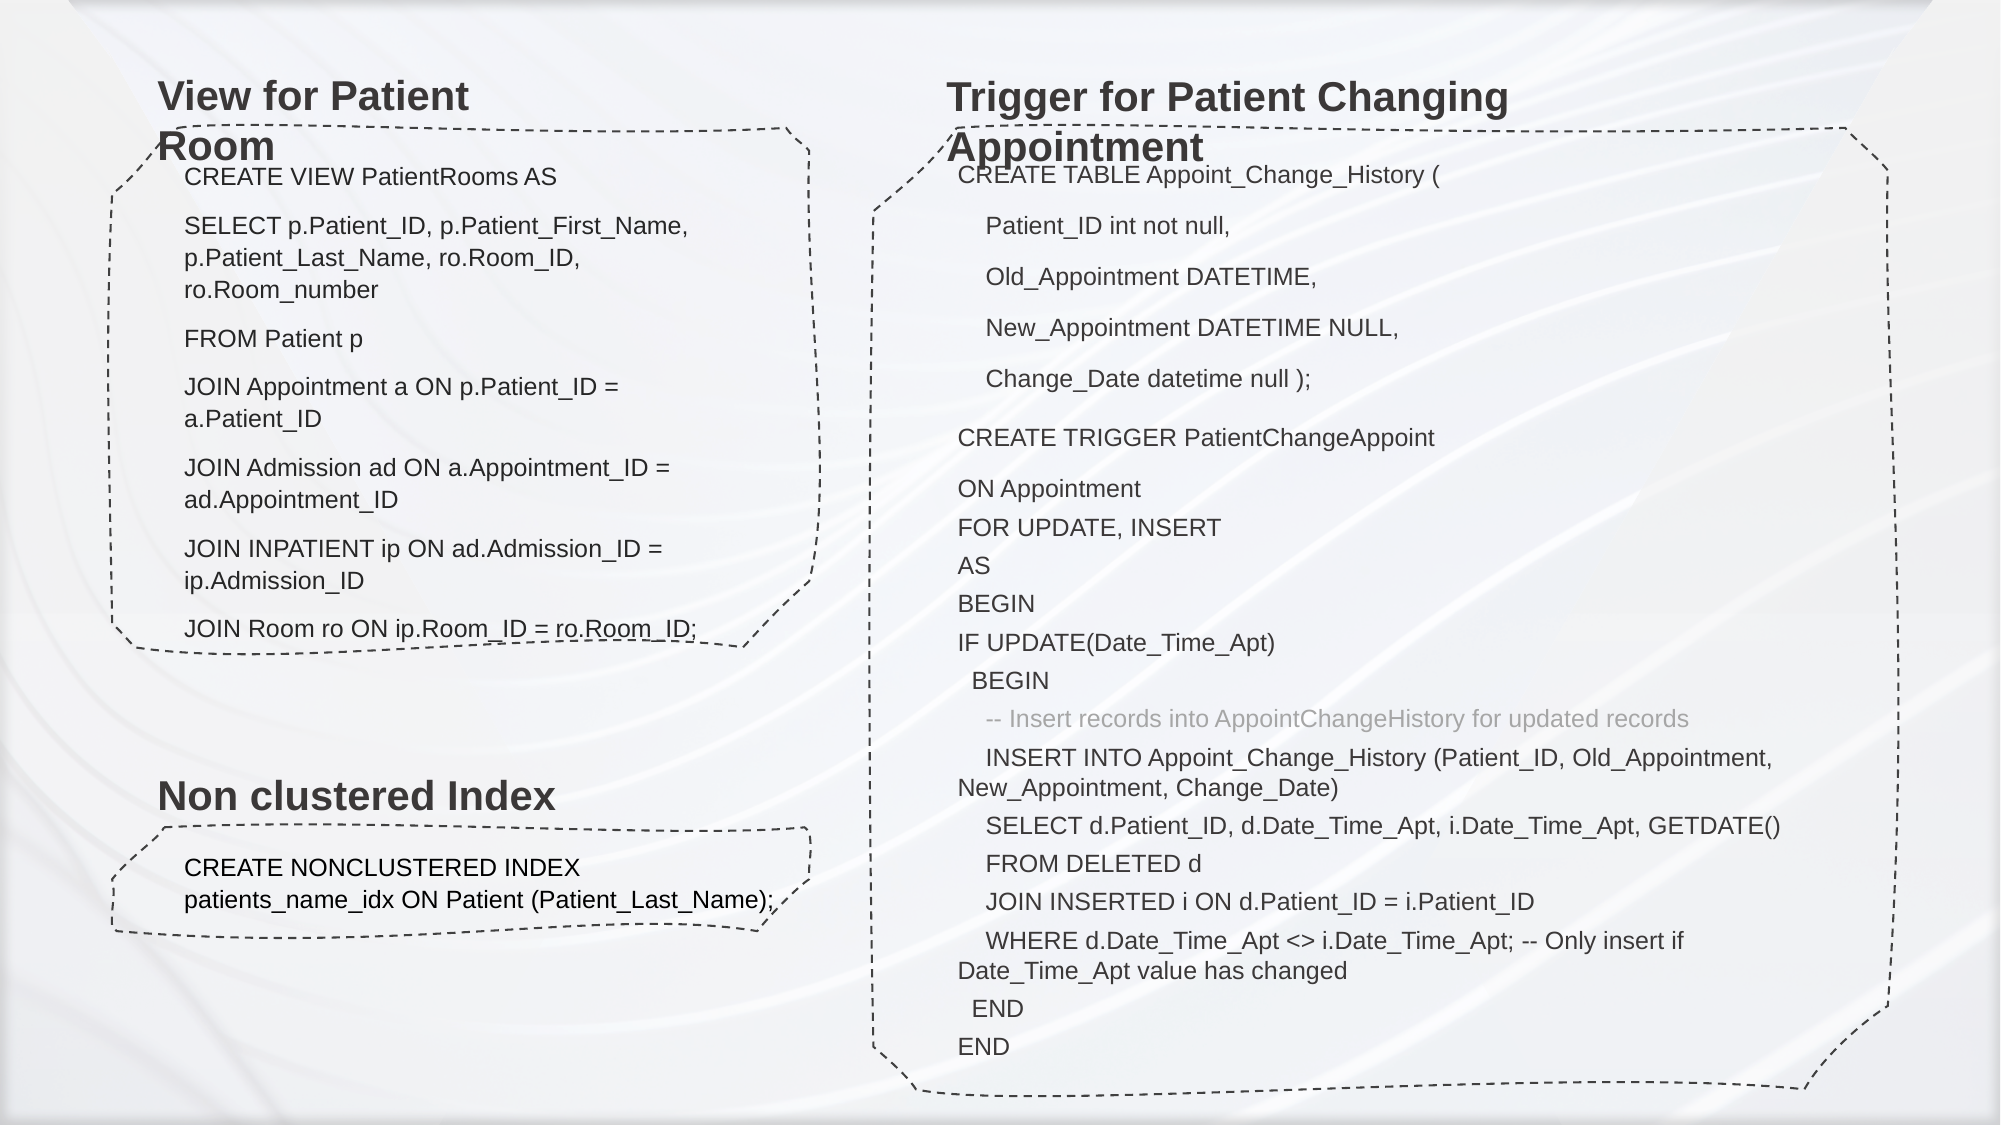

View for Patient Room
Trigger for Patient Changing Appointment

CREATE TABLE Appoint_Change_History (
    Patient_ID int not null,
    Old_Appointment DATETIME,
    New_Appointment DATETIME NULL,
    Change_Date datetime null );
CREATE TRIGGER PatientChangeAppoint
ON Appointment
FOR UPDATE, INSERT
AS
BEGIN
IF UPDATE(Date_Time_Apt)
  BEGIN
    -- Insert records into AppointChangeHistory for updated records
    INSERT INTO Appoint_Change_History (Patient_ID, Old_Appointment, New_Appointment, Change_Date)
    SELECT d.Patient_ID, d.Date_Time_Apt, i.Date_Time_Apt, GETDATE()
    FROM DELETED d
    JOIN INSERTED i ON d.Patient_ID = i.Patient_ID
    WHERE d.Date_Time_Apt <> i.Date_Time_Apt; -- Only insert if Date_Time_Apt value has changed
  END
END

CREATE VIEW PatientRooms AS
SELECT p.Patient_ID, p.Patient_First_Name, p.Patient_Last_Name, ro.Room_ID, ro.Room_number
FROM Patient p
JOIN Appointment a ON p.Patient_ID = a.Patient_ID
JOIN Admission ad ON a.Appointment_ID = ad.Appointment_ID
JOIN INPATIENT ip ON ad.Admission_ID = ip.Admission_ID
JOIN Room ro ON ip.Room_ID = ro.Room_ID;
Non clustered Index

CREATE NONCLUSTERED INDEX patients_name_idx ON Patient (Patient_Last_Name);